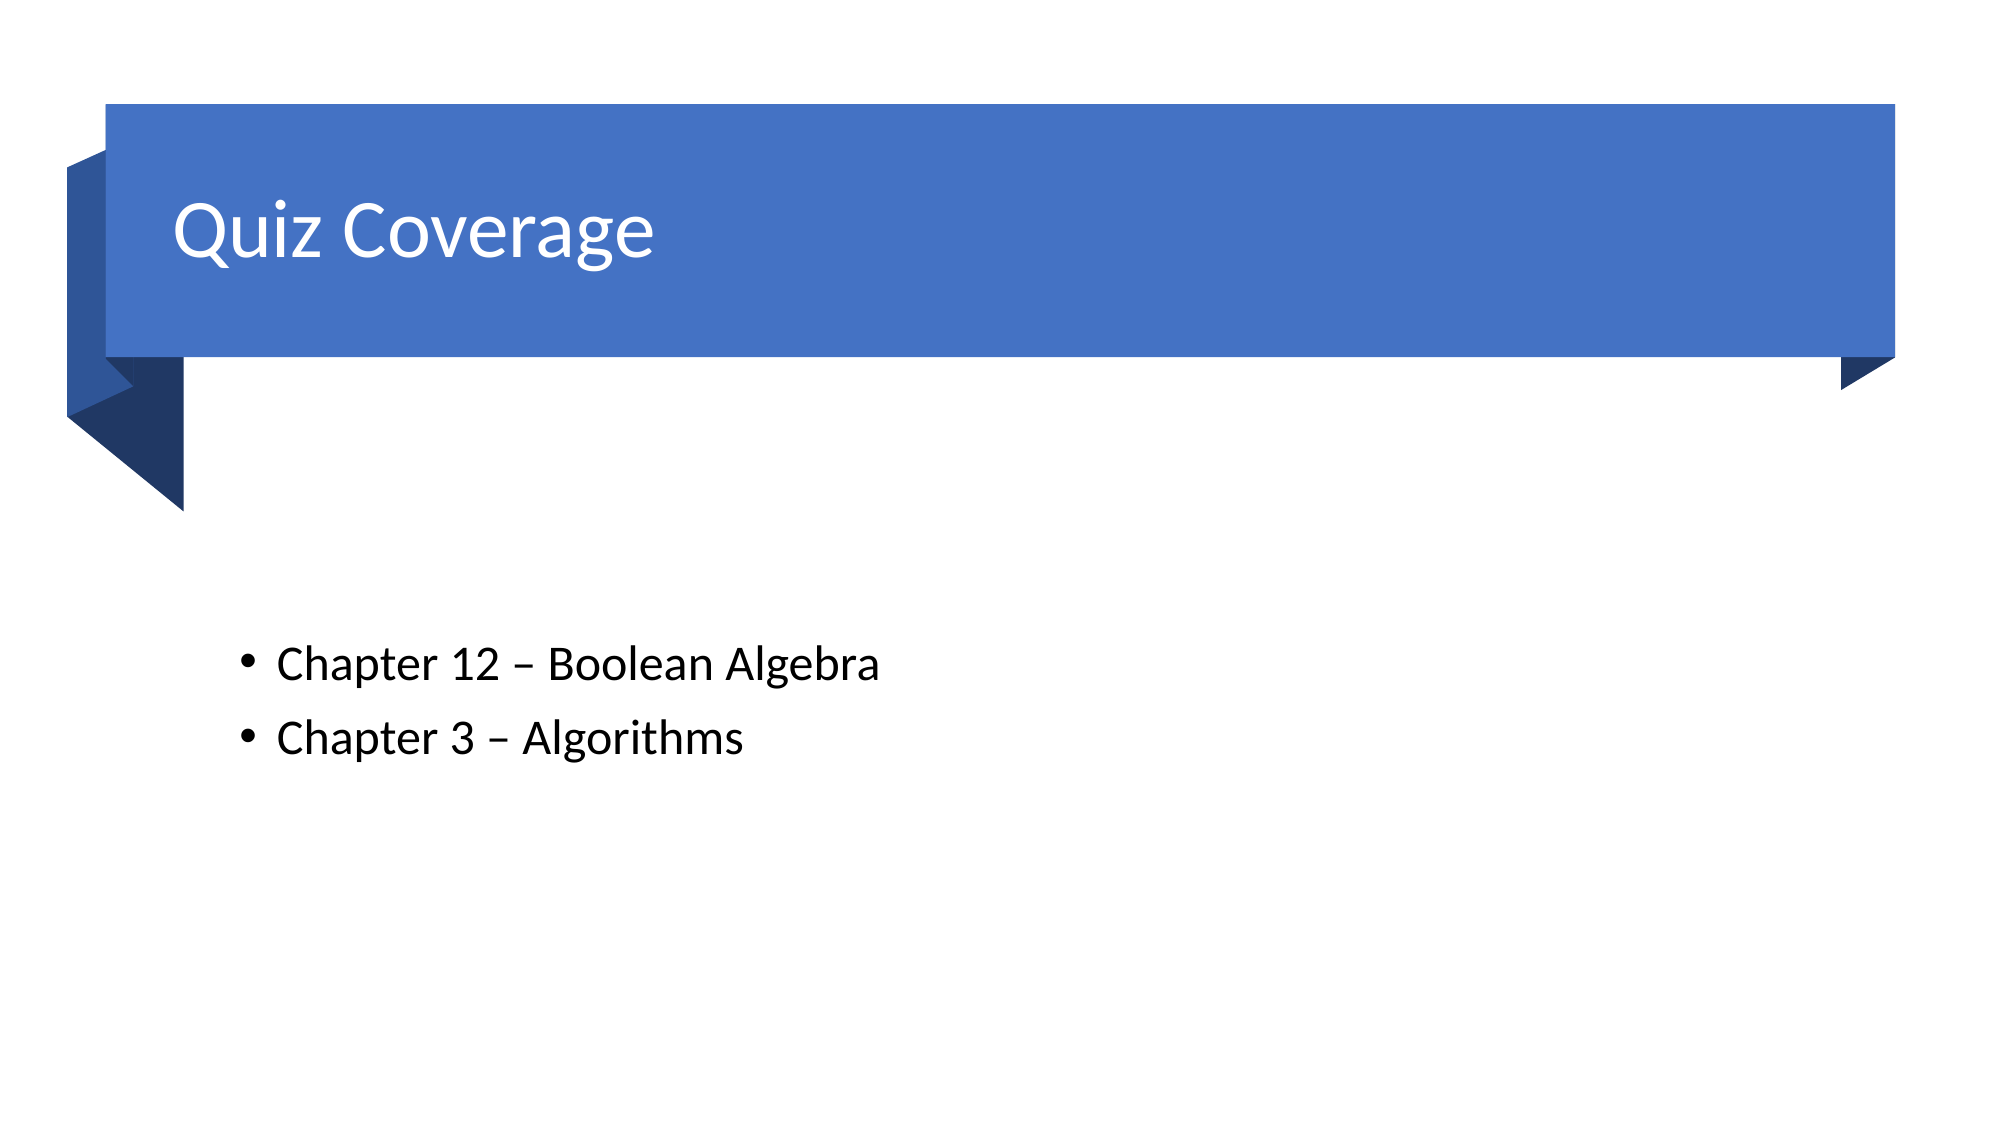

# Quiz Coverage

Chapter 12 – Boolean Algebra
Chapter 3 – Algorithms